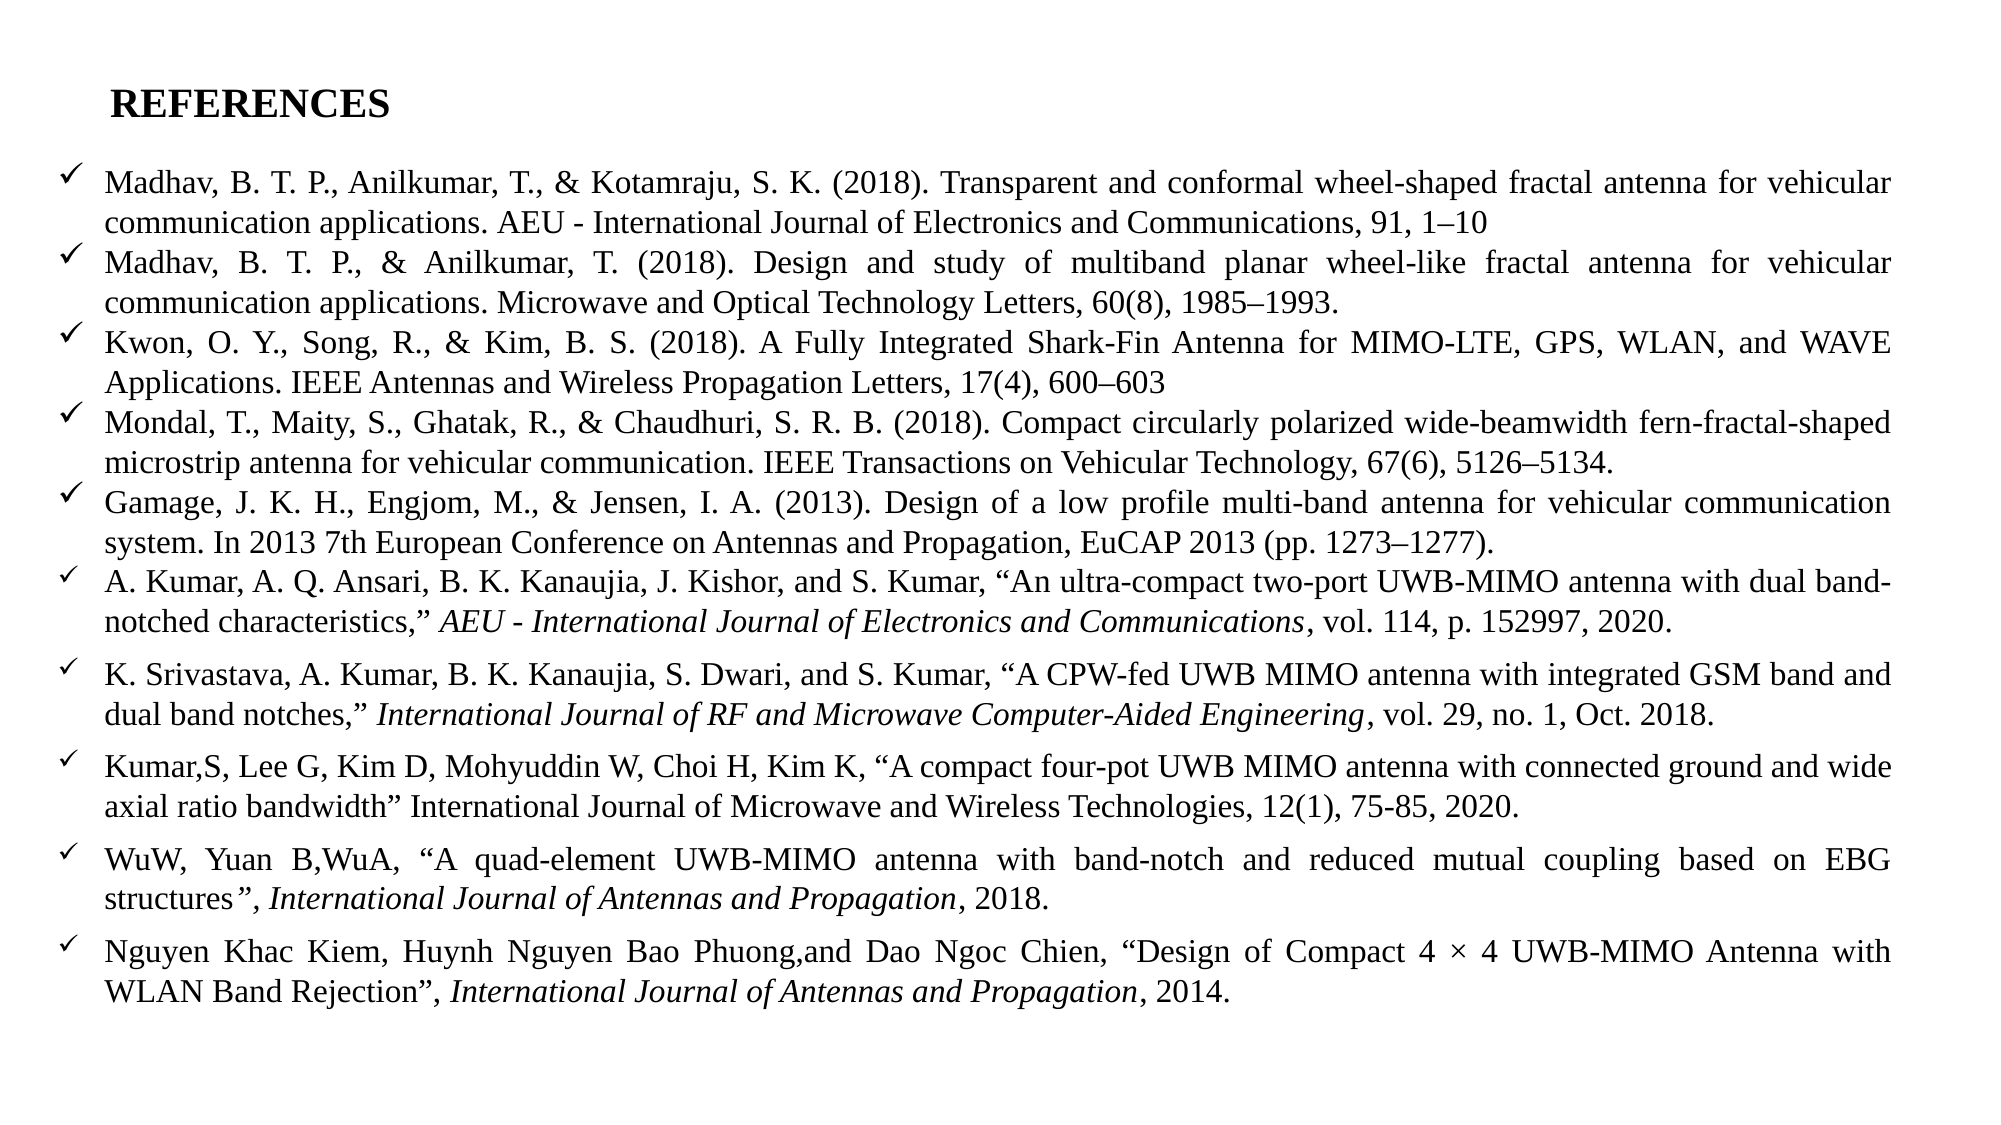

REFERENCES
Madhav, B. T. P., Anilkumar, T., & Kotamraju, S. K. (2018). Transparent and conformal wheel-shaped fractal antenna for vehicular communication applications. AEU - International Journal of Electronics and Communications, 91, 1–10
Madhav, B. T. P., & Anilkumar, T. (2018). Design and study of multiband planar wheel-like fractal antenna for vehicular communication applications. Microwave and Optical Technology Letters, 60(8), 1985–1993.
Kwon, O. Y., Song, R., & Kim, B. S. (2018). A Fully Integrated Shark-Fin Antenna for MIMO-LTE, GPS, WLAN, and WAVE Applications. IEEE Antennas and Wireless Propagation Letters, 17(4), 600–603
Mondal, T., Maity, S., Ghatak, R., & Chaudhuri, S. R. B. (2018). Compact circularly polarized wide-beamwidth fern-fractal-shaped microstrip antenna for vehicular communication. IEEE Transactions on Vehicular Technology, 67(6), 5126–5134.
Gamage, J. K. H., Engjom, M., & Jensen, I. A. (2013). Design of a low profile multi-band antenna for vehicular communication system. In 2013 7th European Conference on Antennas and Propagation, EuCAP 2013 (pp. 1273–1277).
A. Kumar, A. Q. Ansari, B. K. Kanaujia, J. Kishor, and S. Kumar, “An ultra-compact two-port UWB-MIMO antenna with dual band-notched characteristics,” AEU - International Journal of Electronics and Communications, vol. 114, p. 152997, 2020.
K. Srivastava, A. Kumar, B. K. Kanaujia, S. Dwari, and S. Kumar, “A CPW-fed UWB MIMO antenna with integrated GSM band and dual band notches,” International Journal of RF and Microwave Computer-Aided Engineering, vol. 29, no. 1, Oct. 2018.
Kumar,S, Lee G, Kim D, Mohyuddin W, Choi H, Kim K, “A compact four-pot UWB MIMO antenna with connected ground and wide axial ratio bandwidth” International Journal of Microwave and Wireless Technologies, 12(1), 75-85, 2020.
WuW, Yuan B,WuA, “A quad-element UWB-MIMO antenna with band-notch and reduced mutual coupling based on EBG structures”, International Journal of Antennas and Propagation, 2018.
Nguyen Khac Kiem, Huynh Nguyen Bao Phuong,and Dao Ngoc Chien, “Design of Compact 4 × 4 UWB-MIMO Antenna with WLAN Band Rejection”, International Journal of Antennas and Propagation, 2014.